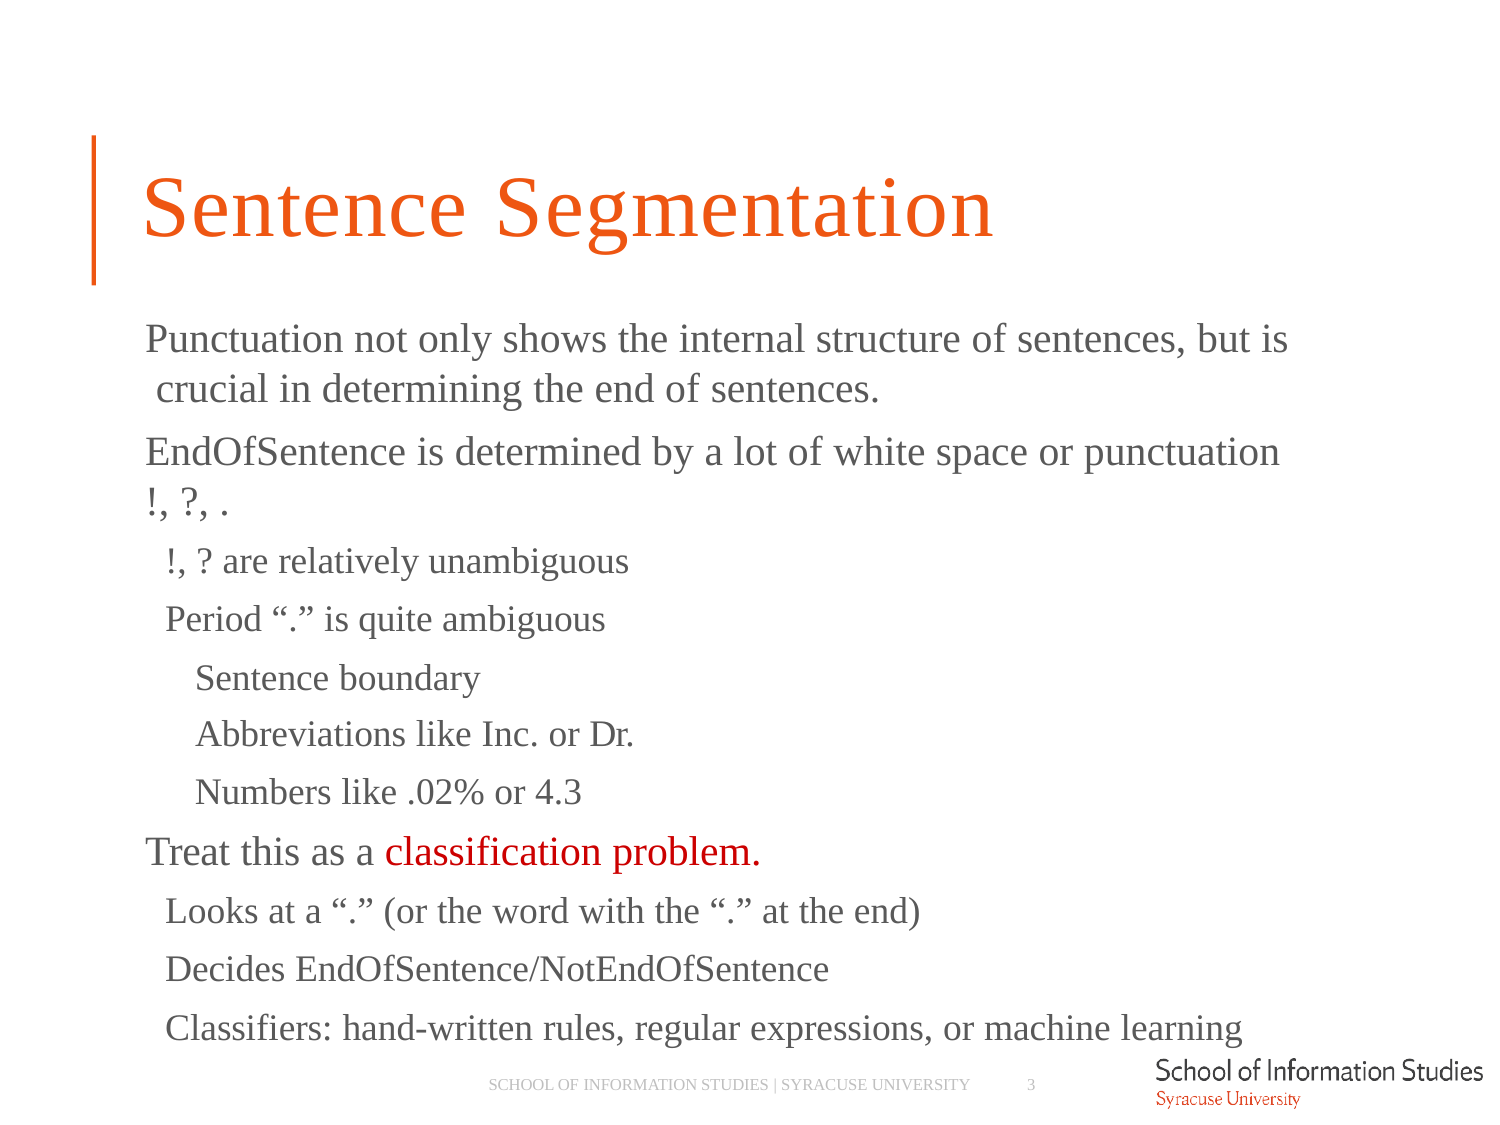

# Sentence Segmentation
Punctuation not only shows the internal structure of sentences, but is  crucial in determining the end of sentences.
EndOfSentence is determined by a lot of white space or punctuation !, ?, .
­ !, ? are relatively unambiguous
­ Period “.” is quite ambiguous
­ Sentence boundary
­ Abbreviations like Inc. or Dr.
­ Numbers like .02% or 4.3
Treat this as a classification problem.
­ Looks at a “.” (or the word with the “.” at the end)
­ Decides EndOfSentence/NotEndOfSentence
­ Classifiers: hand-written rules, regular expressions, or machine learning
SCHOOL OF INFORMATION STUDIES | SYRACUSE UNIVERSITY
3